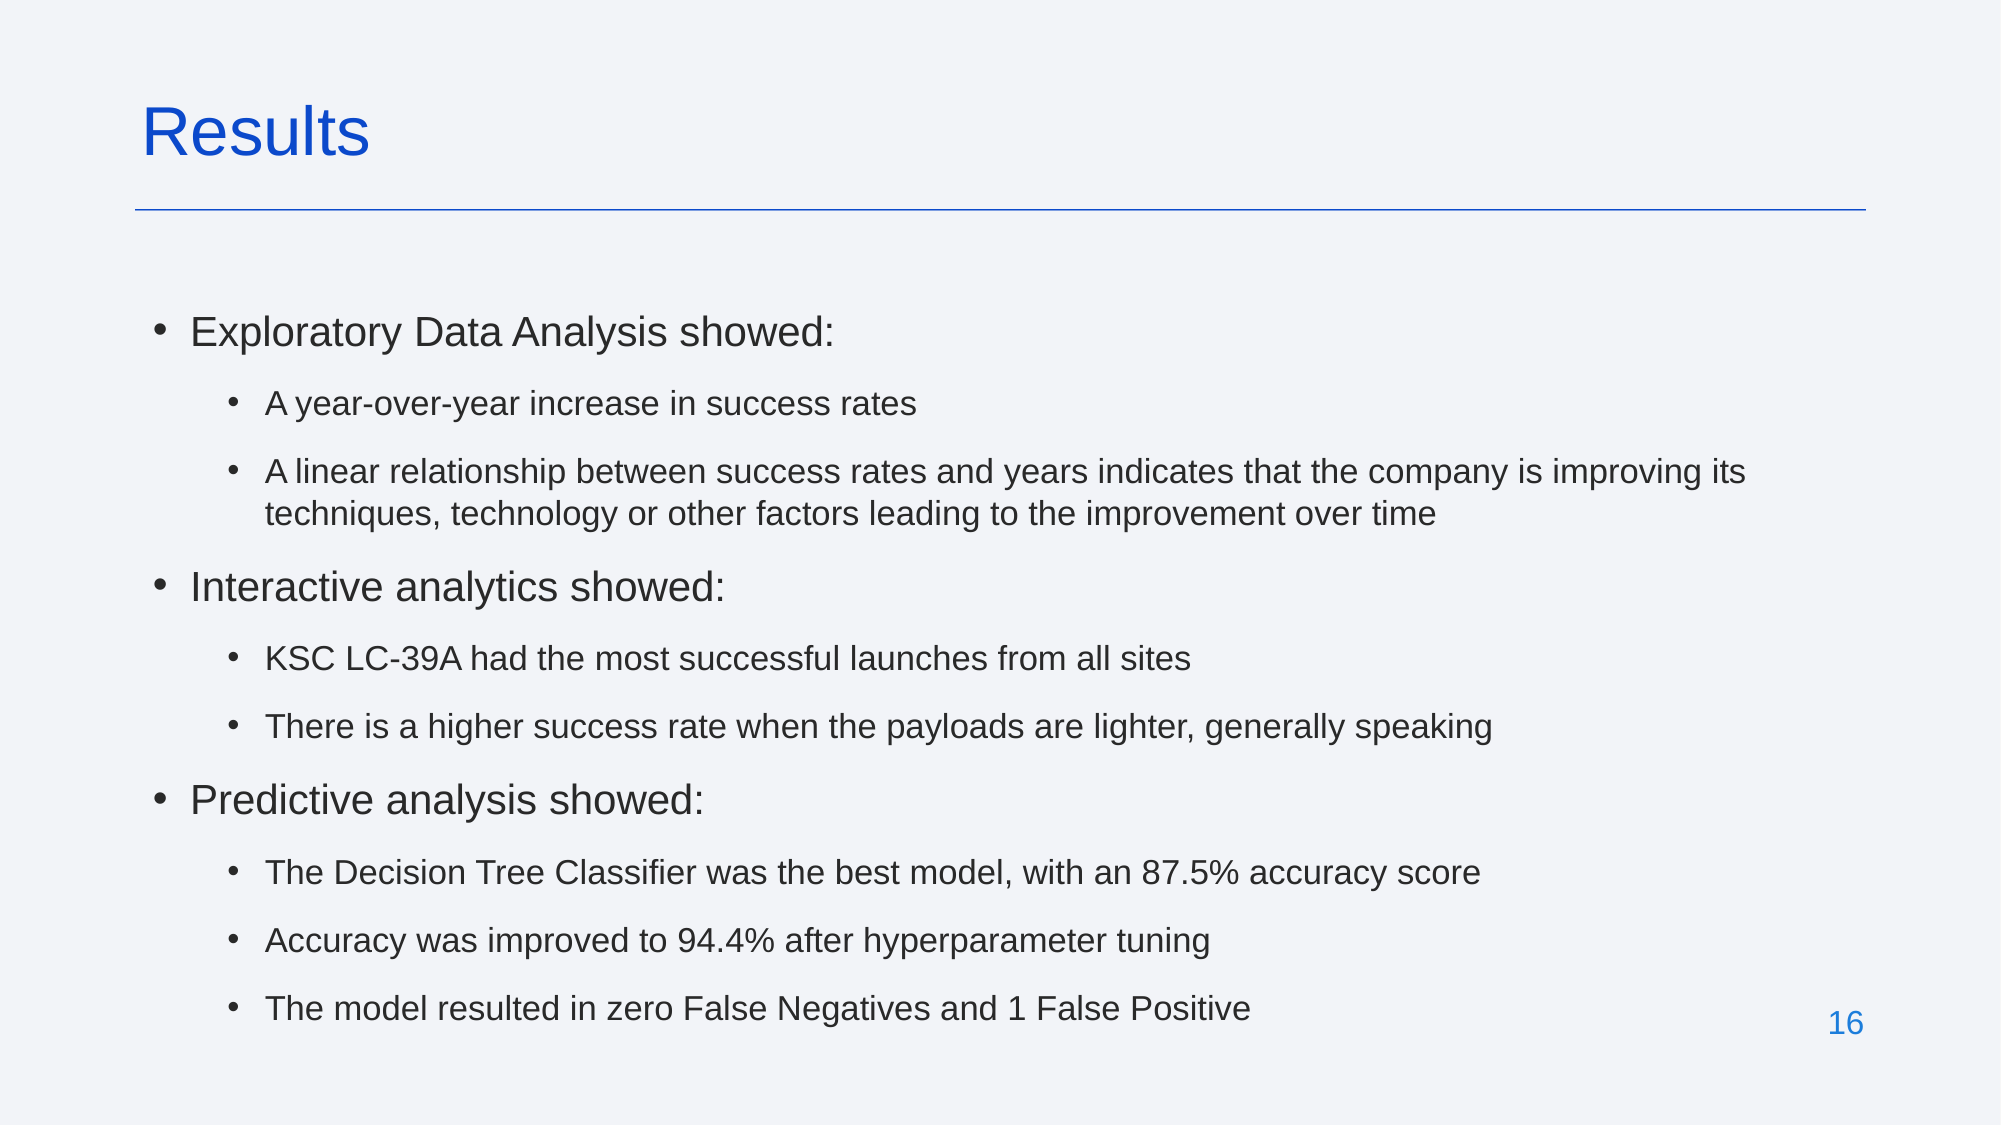

Results
Exploratory Data Analysis showed:
A year-over-year increase in success rates
A linear relationship between success rates and years indicates that the company is improving its techniques, technology or other factors leading to the improvement over time
Interactive analytics showed:
KSC LC-39A had the most successful launches from all sites
There is a higher success rate when the payloads are lighter, generally speaking
Predictive analysis showed:
The Decision Tree Classifier was the best model, with an 87.5% accuracy score
Accuracy was improved to 94.4% after hyperparameter tuning
The model resulted in zero False Negatives and 1 False Positive

16